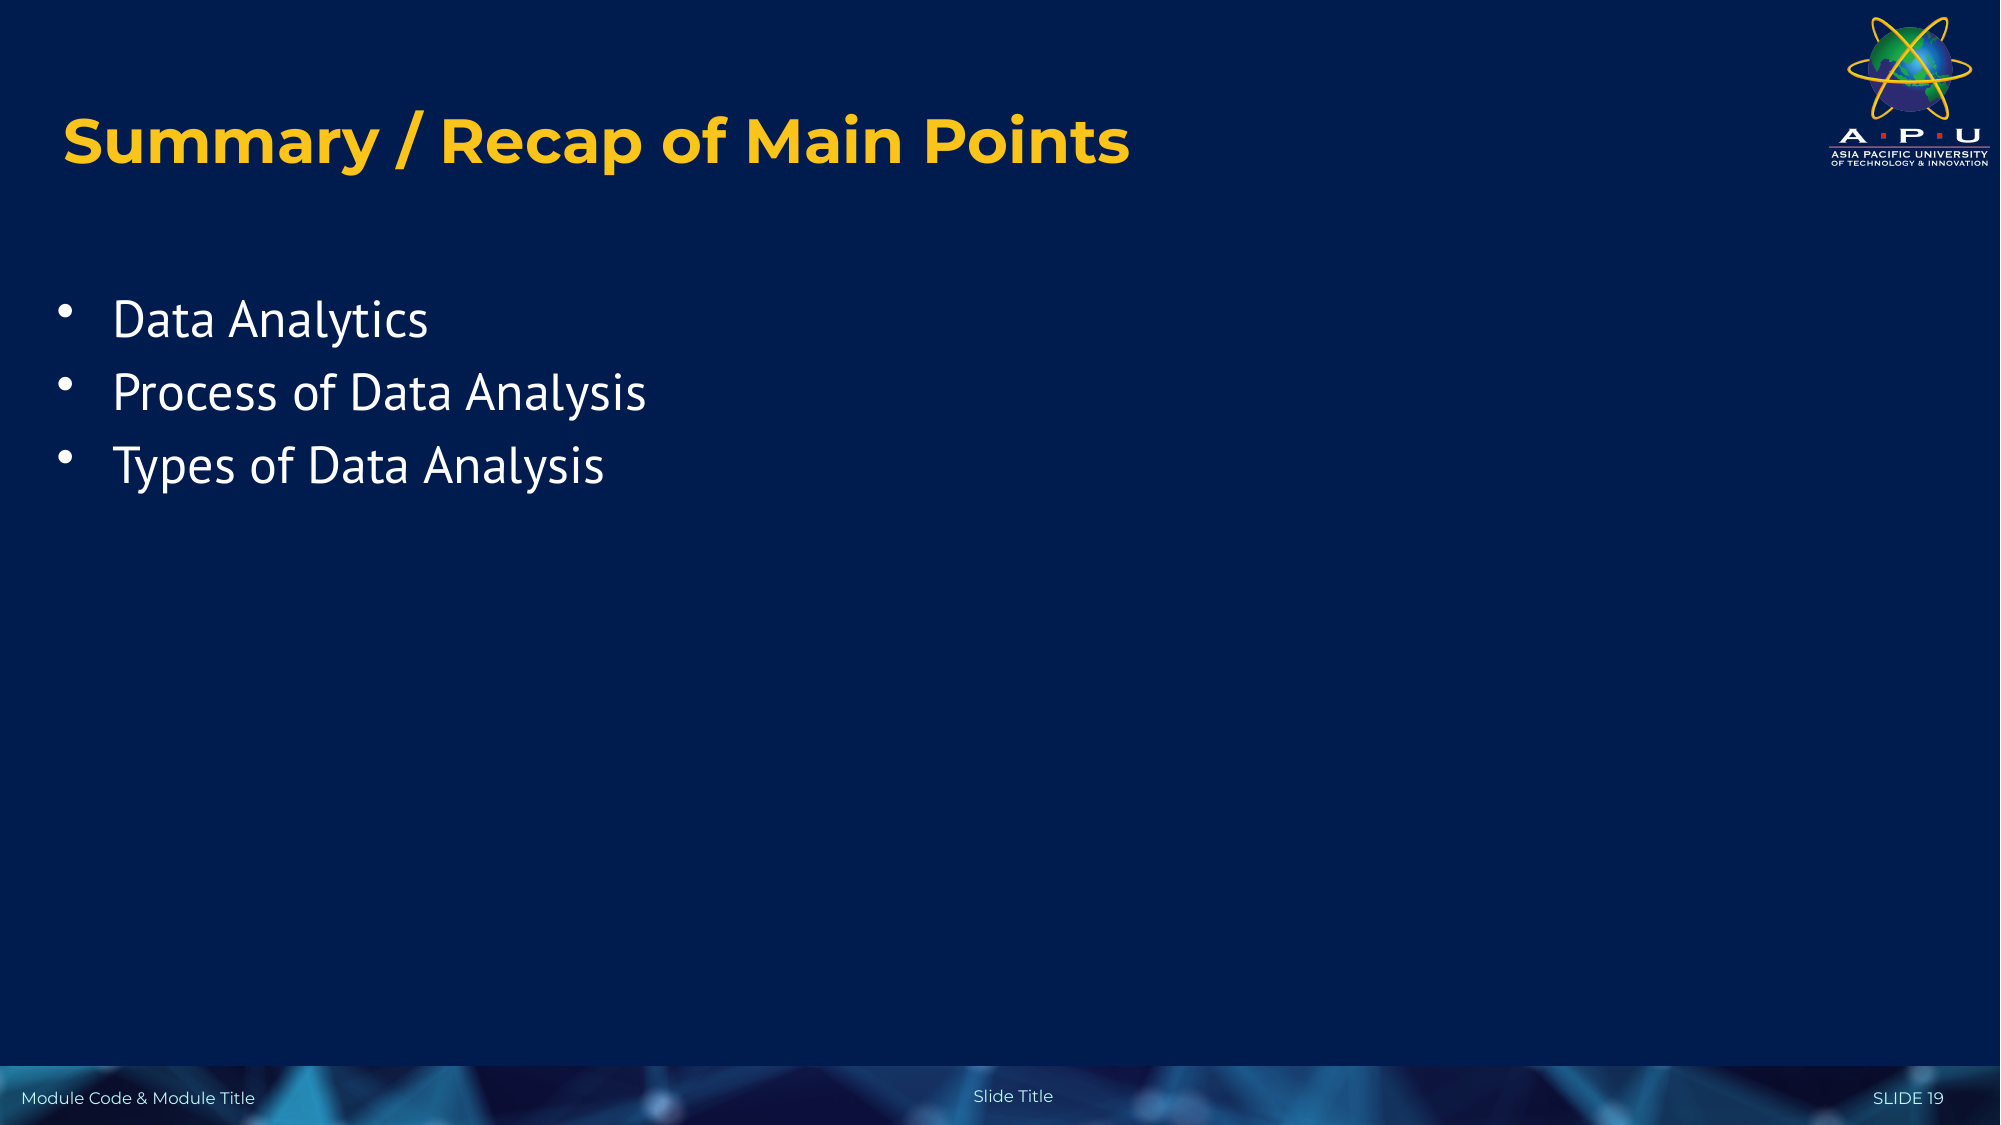

# Summary / Recap of Main Points
Data Analytics
Process of Data Analysis
Types of Data Analysis